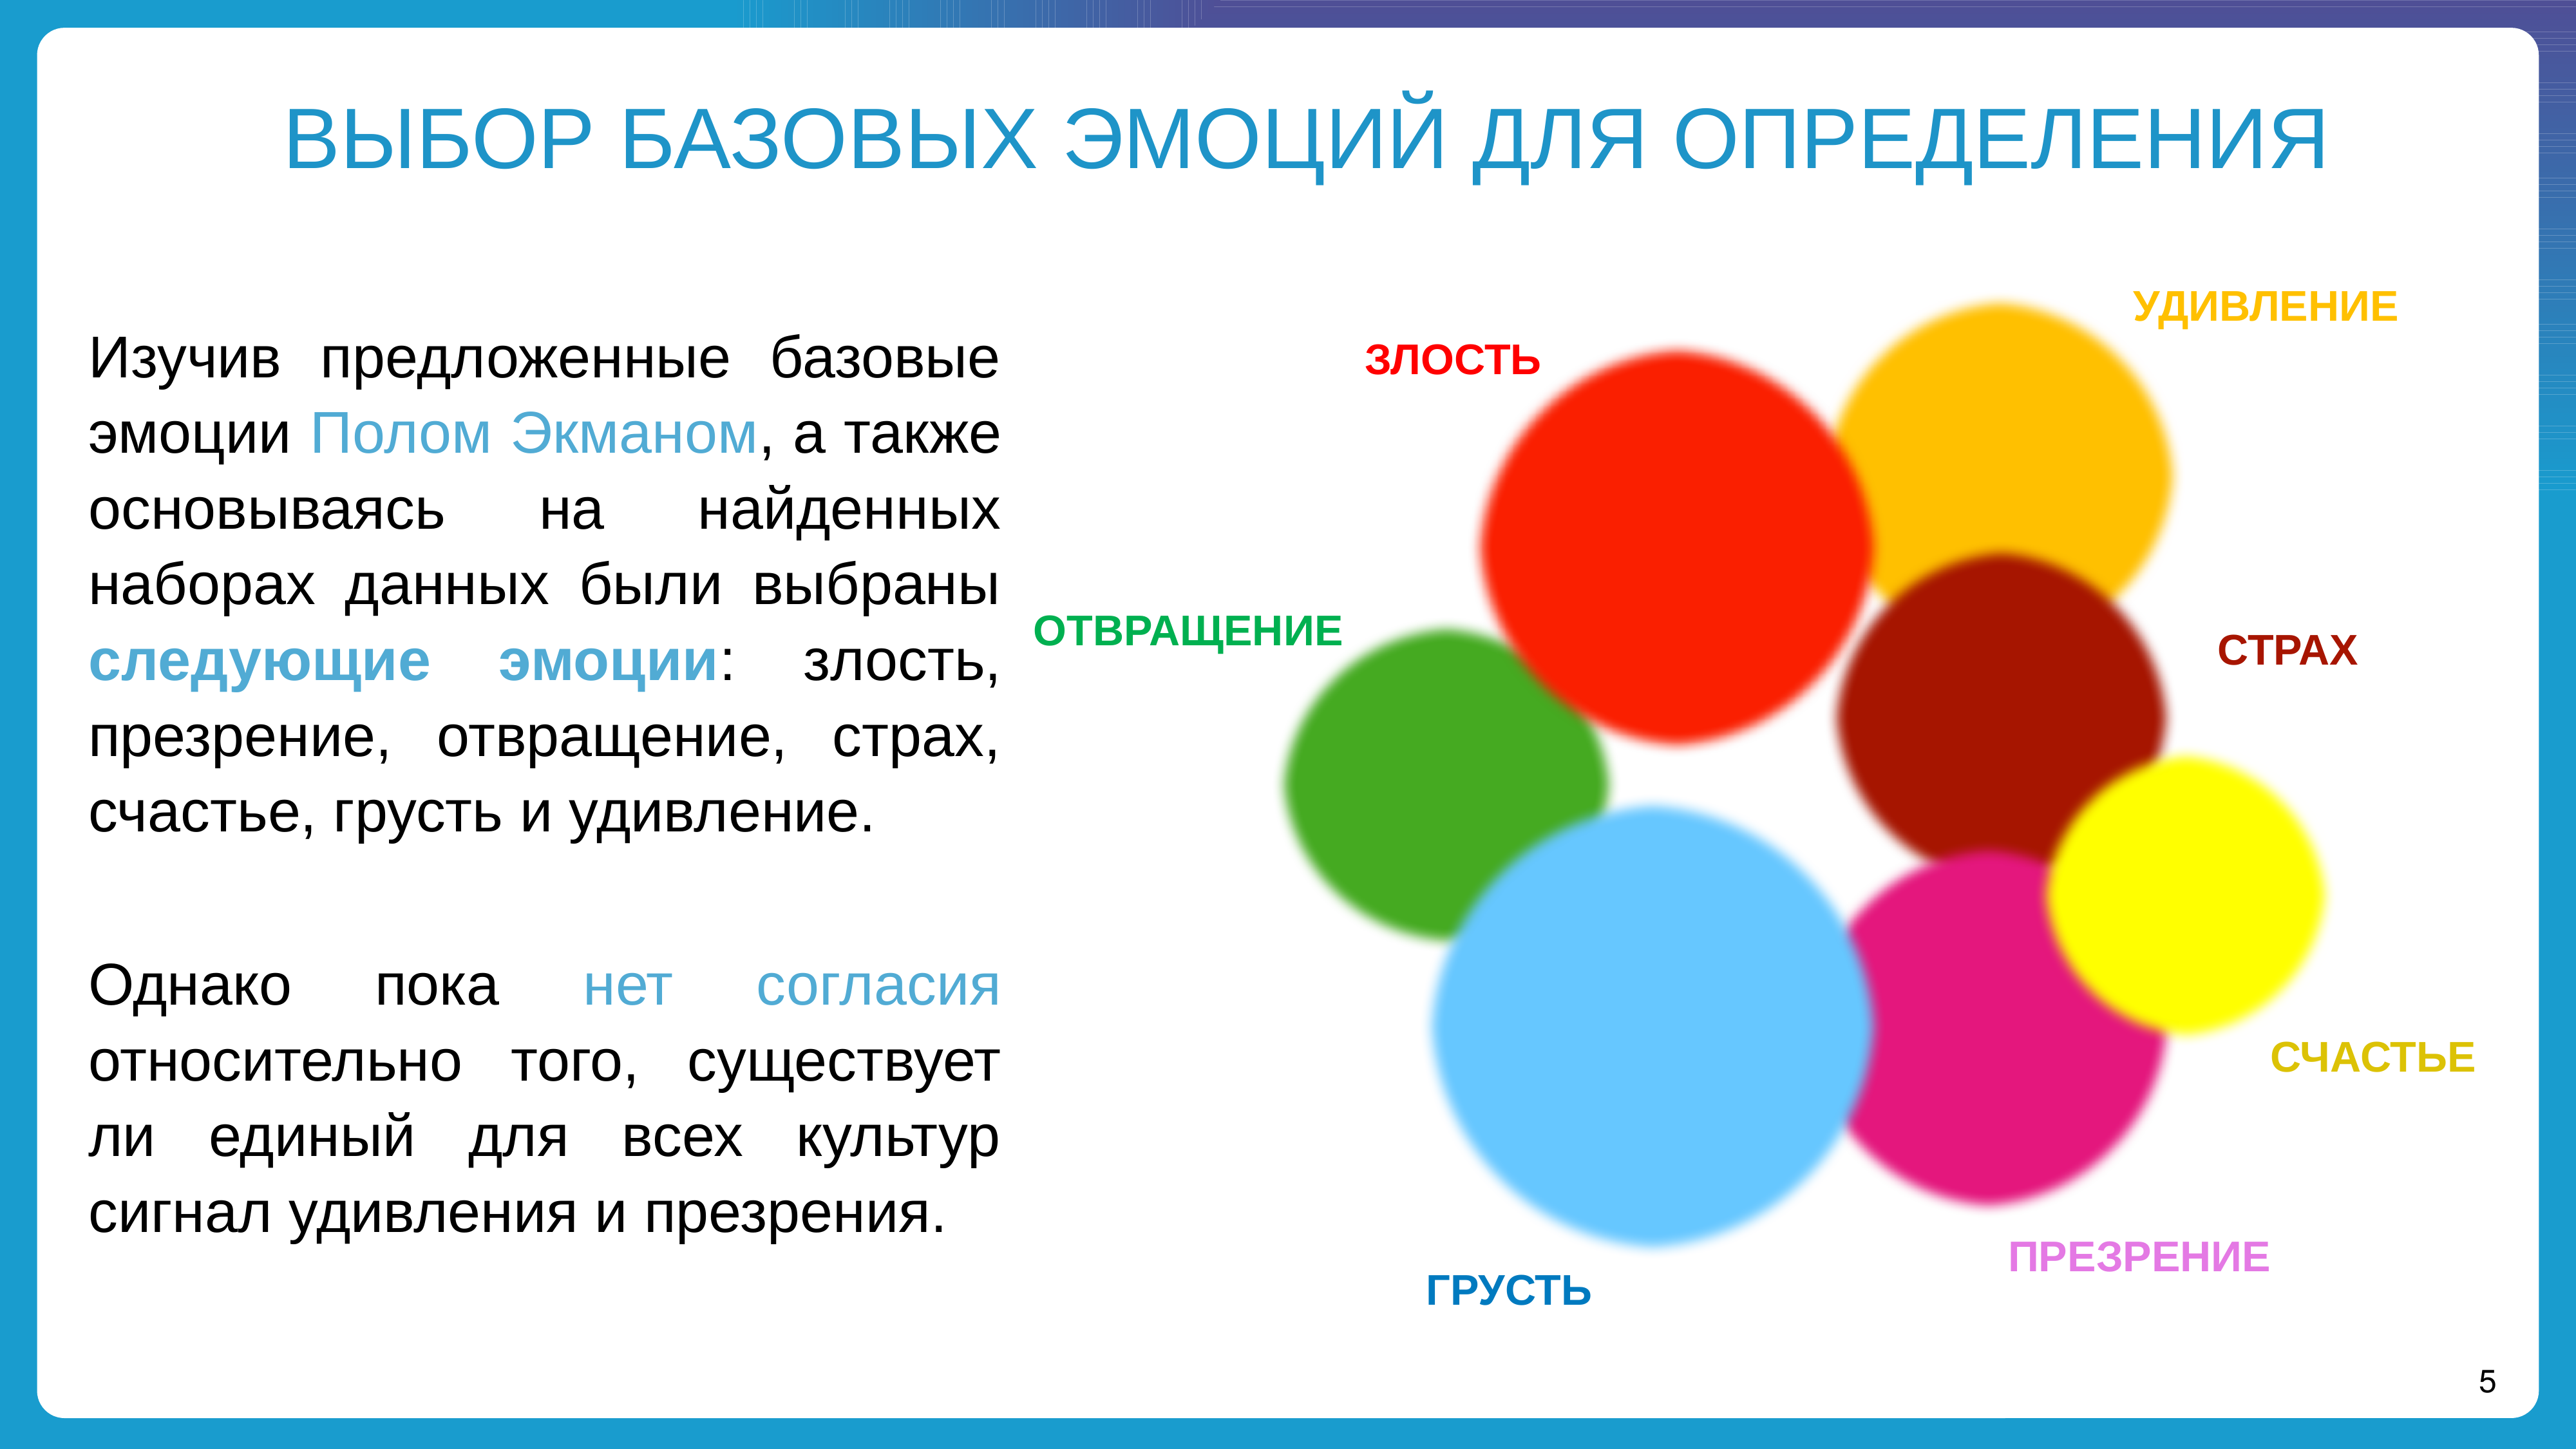

Каждый владелец бизнеса стремиться увеличить свой доход, крупные корпорации хотят больше узнать о нас, а государство лучше понимать нас и следить за нами.
ВЫБОР БАЗОВЫХ ЭМОЦИЙ ДЛЯ ОПРЕДЕЛЕНИЯ
УДИВЛЕНИЕ

Изучив предложенные базовые эмоции Полом Экманом, а также основываясь на найденных наборах данных были выбраны следующие эмоции: злость, презрение, отвращение, страх, счастье, грусть и удивление.

Однако пока нет согласия относительно того, существует ли единый для всех культур сигнал удивления и презрения.
ЗЛОСТЬ

ОТВРАЩЕНИЕ
СТРАХ

СЧАСТЬЕ
ПРЕЗРЕНИЕ
ГРУСТЬ
5